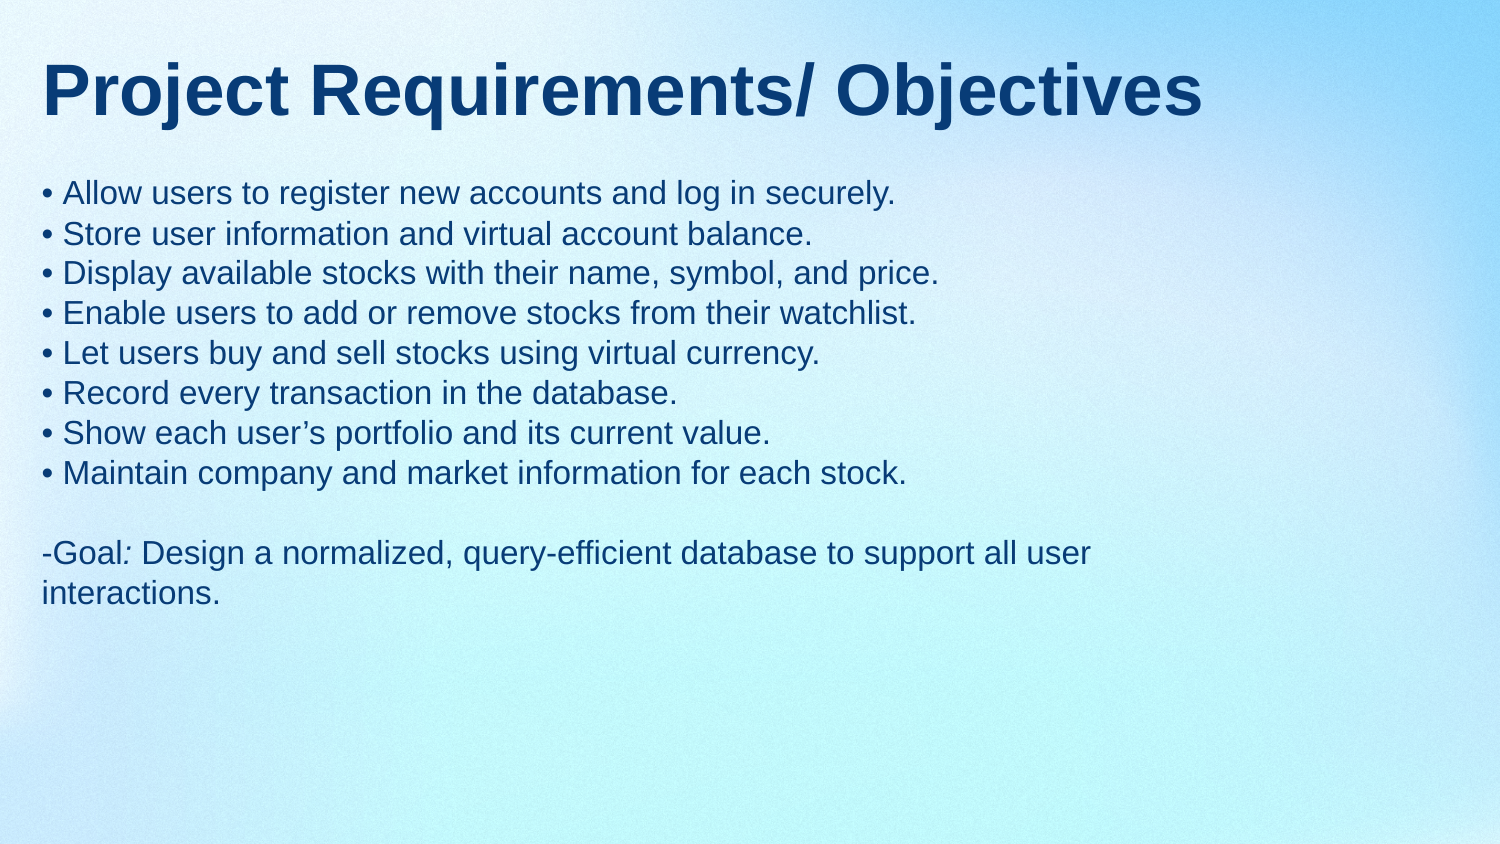

# Project Requirements/ Objectives
• Allow users to register new accounts and log in securely.
• Store user information and virtual account balance.
• Display available stocks with their name, symbol, and price.
• Enable users to add or remove stocks from their watchlist.
• Let users buy and sell stocks using virtual currency.
• Record every transaction in the database.
• Show each user’s portfolio and its current value.
• Maintain company and market information for each stock.

-Goal: Design a normalized, query-efficient database to support all user interactions.